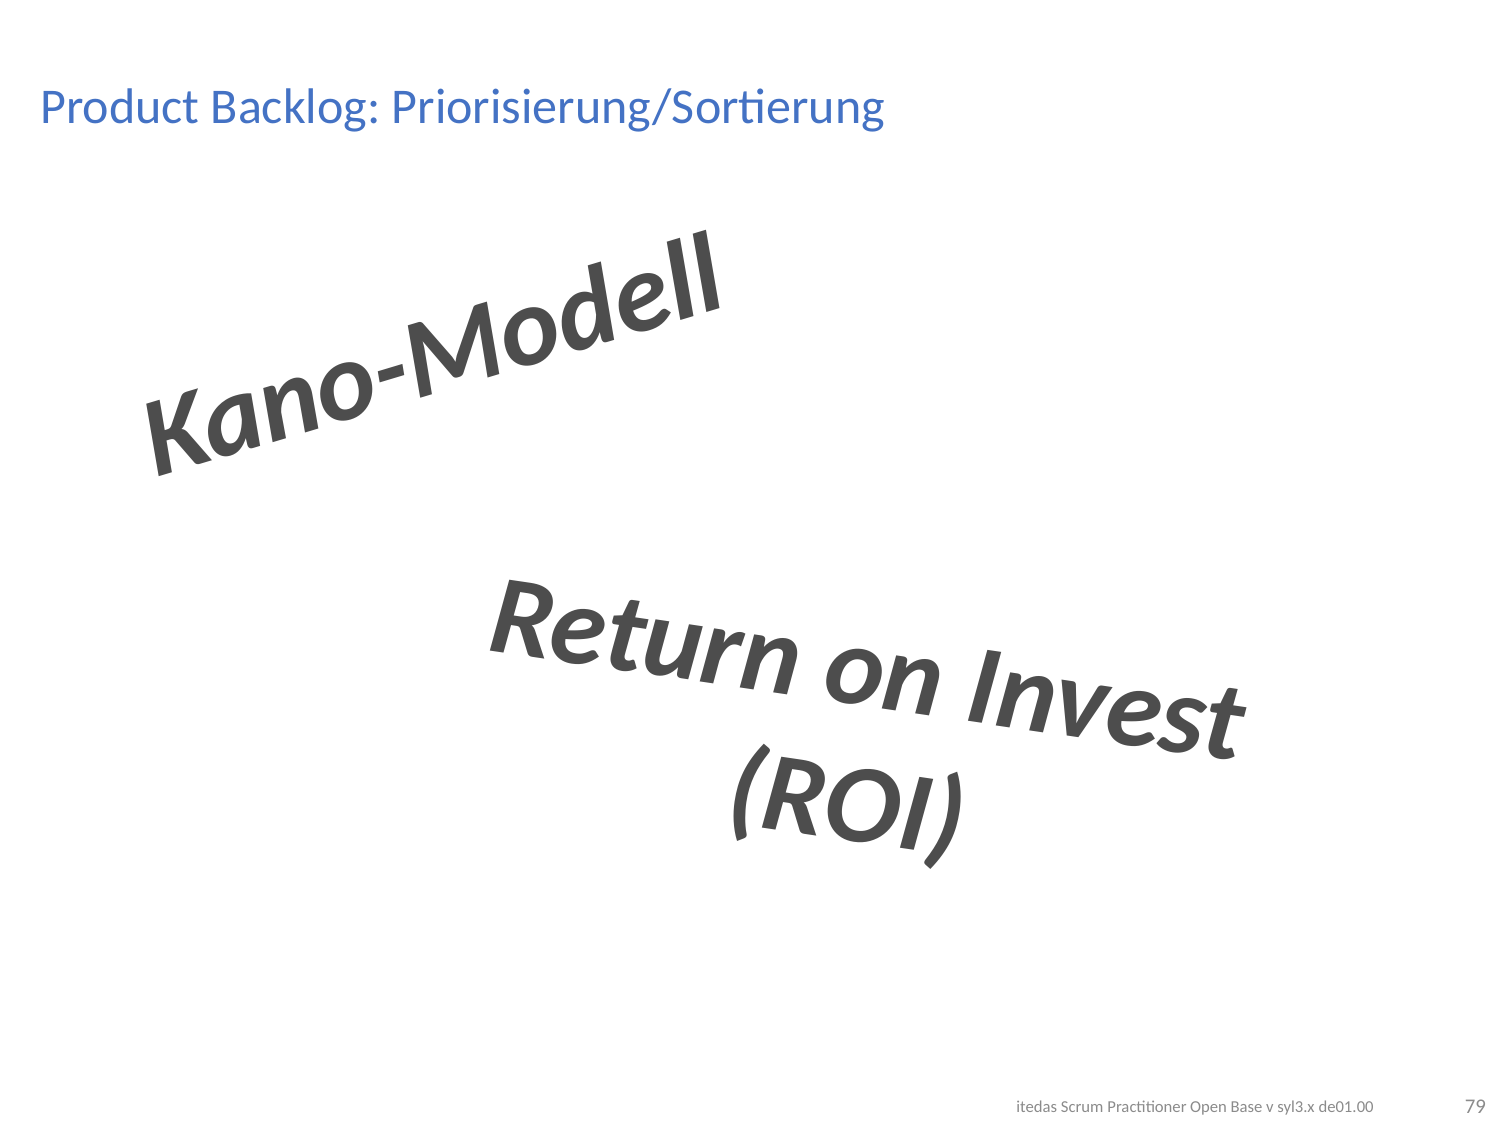

# Product Backlog: Priorisierung/Sortierung
Kano-Modell
Return on Invest (ROI)
79

itedas Scrum Practitioner Open Base v syl3.x de01.00